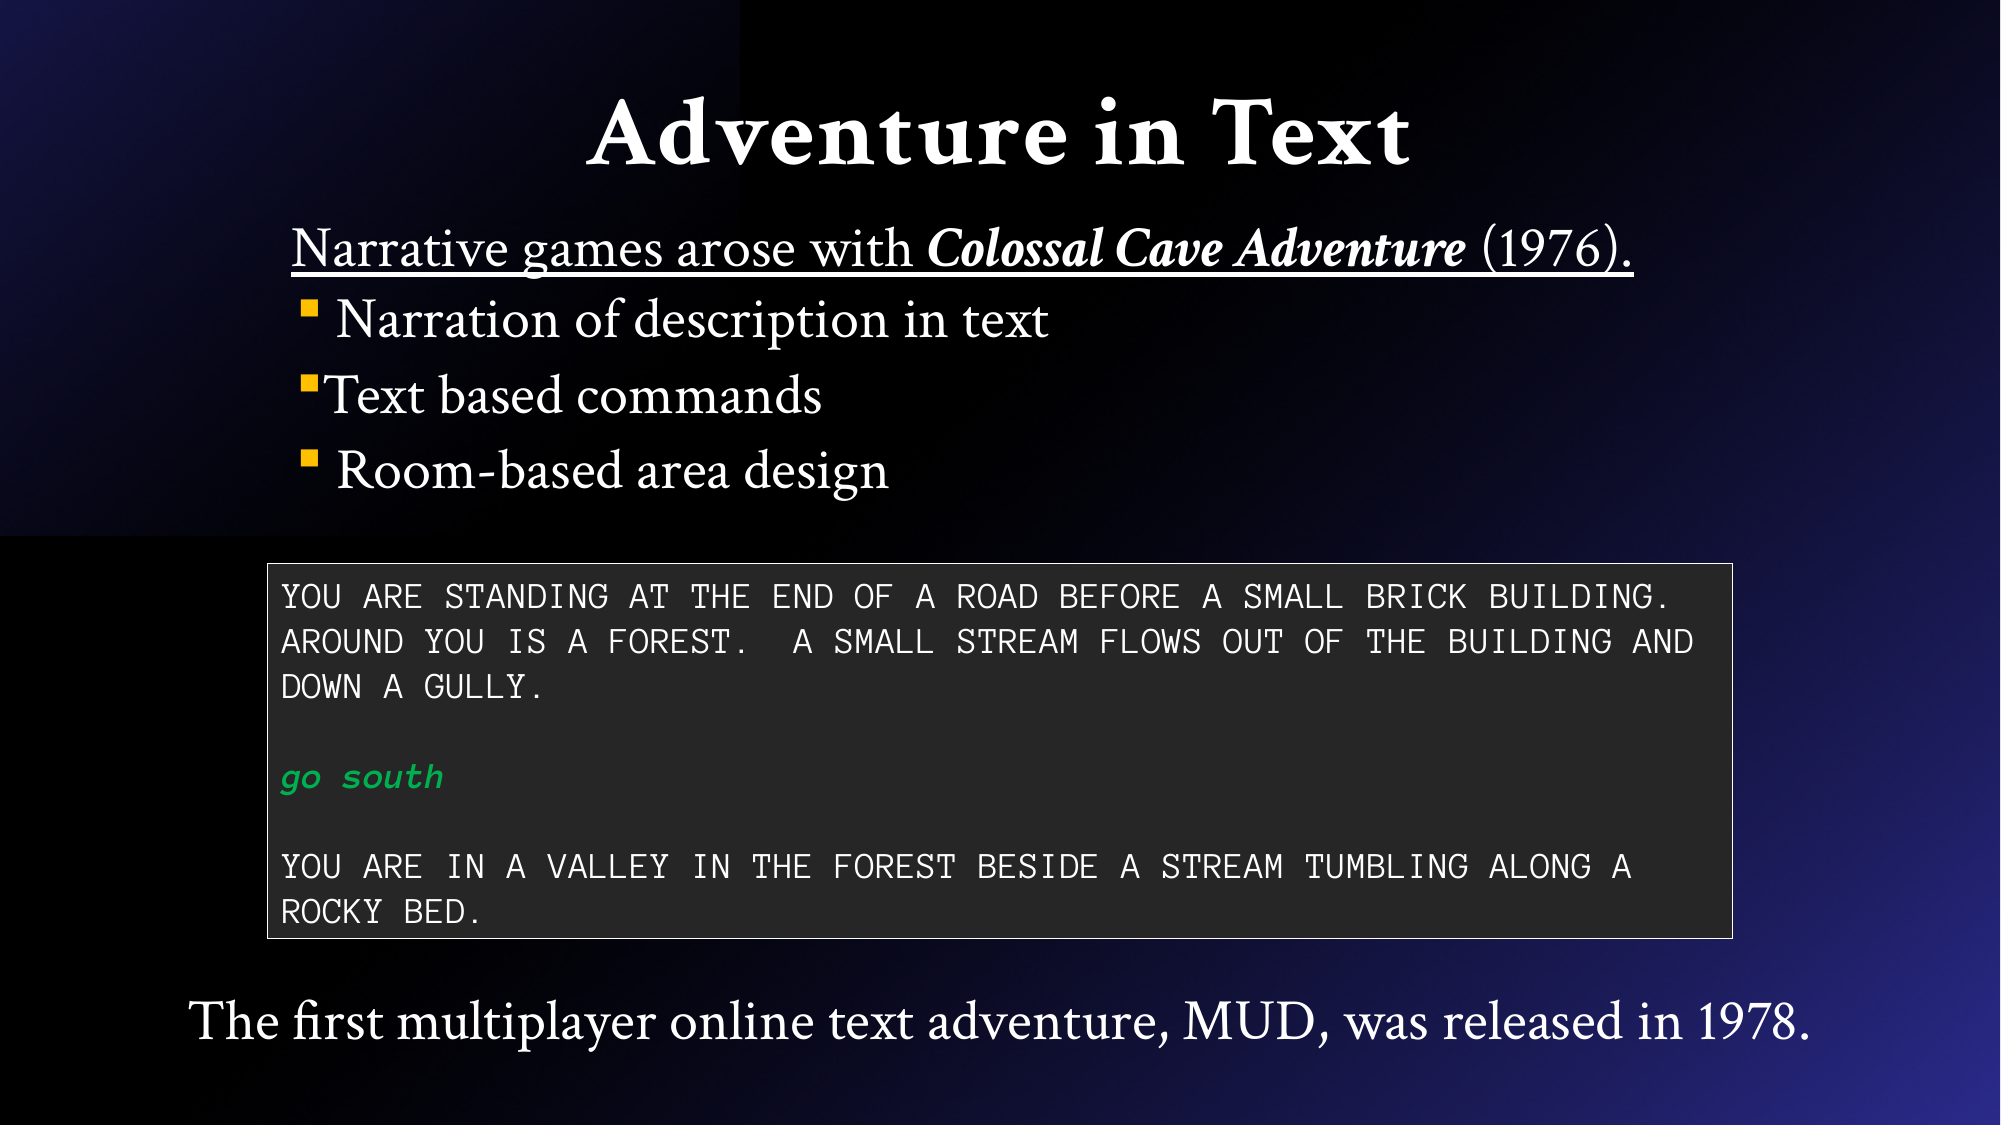

# Adventure in Text
Narrative games arose with Colossal Cave Adventure (1976).
 Narration of description in text
Text based commands
 Room-based area design
YOU ARE STANDING AT THE END OF A ROAD BEFORE A SMALL BRICK BUILDING.
AROUND YOU IS A FOREST.  A SMALL STREAM FLOWS OUT OF THE BUILDING AND
DOWN A GULLY.

go south

YOU ARE IN A VALLEY IN THE FOREST BESIDE A STREAM TUMBLING ALONG A
ROCKY BED.
The first multiplayer online text adventure, MUD, was released in 1978.